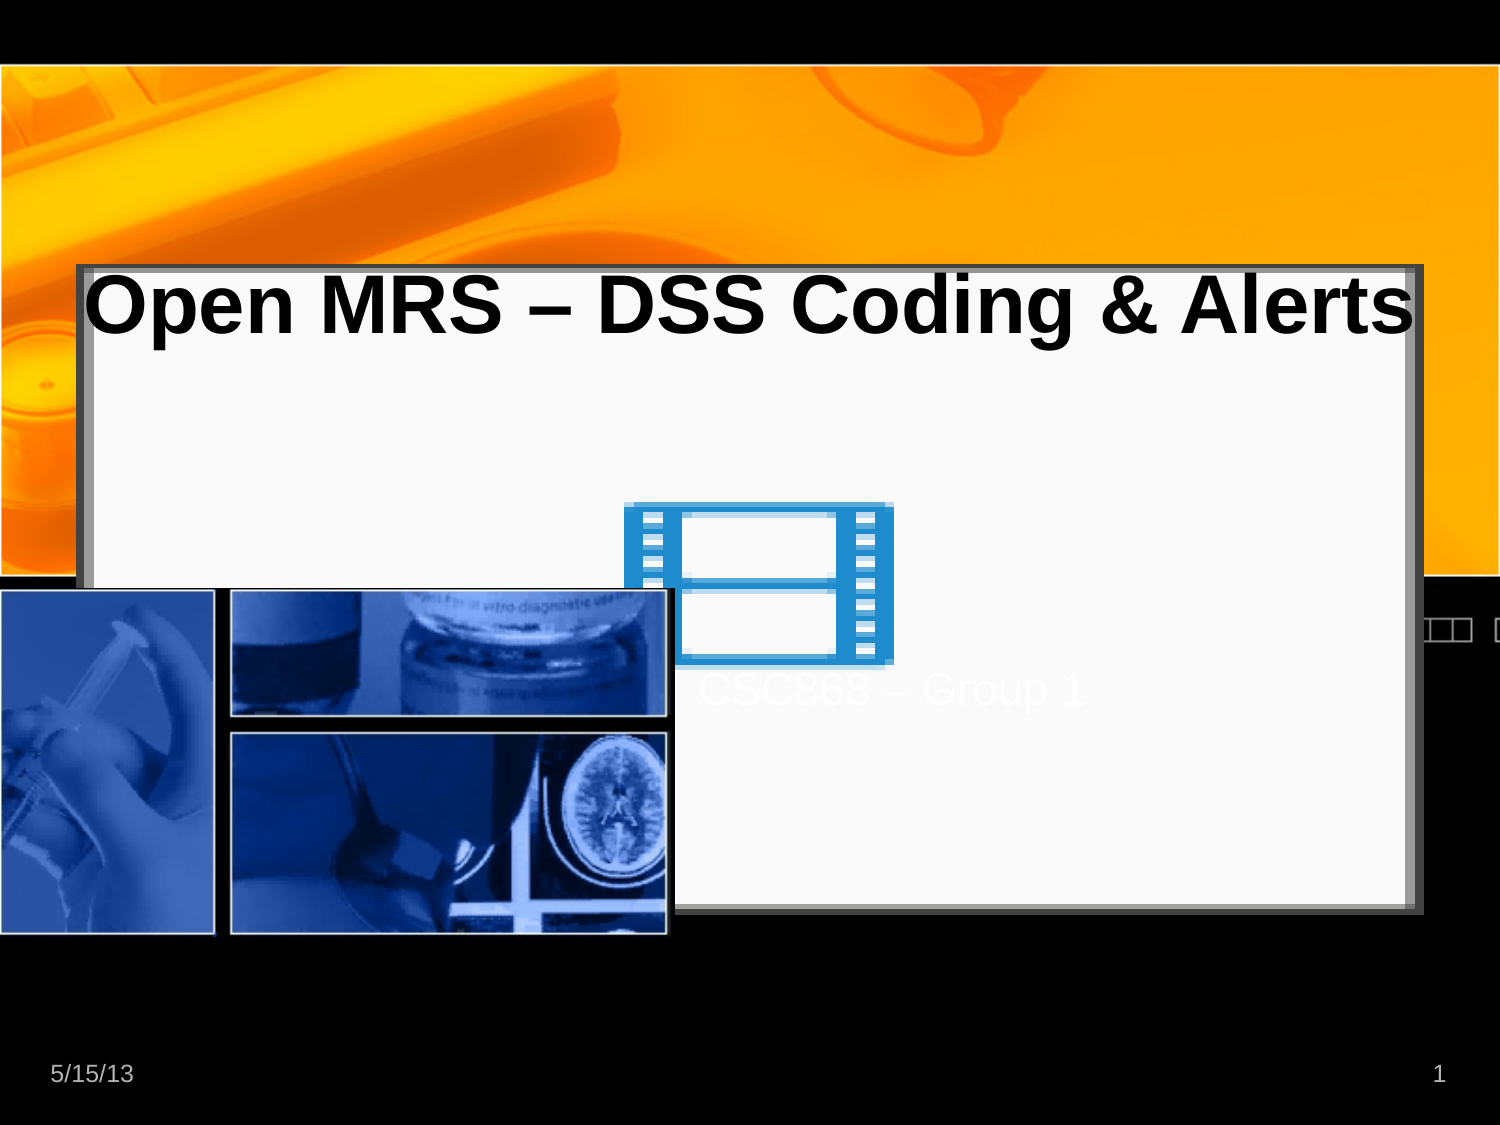

# Open MRS – DSS Coding & Alerts
CSC868 – Group 1
5/15/13
1